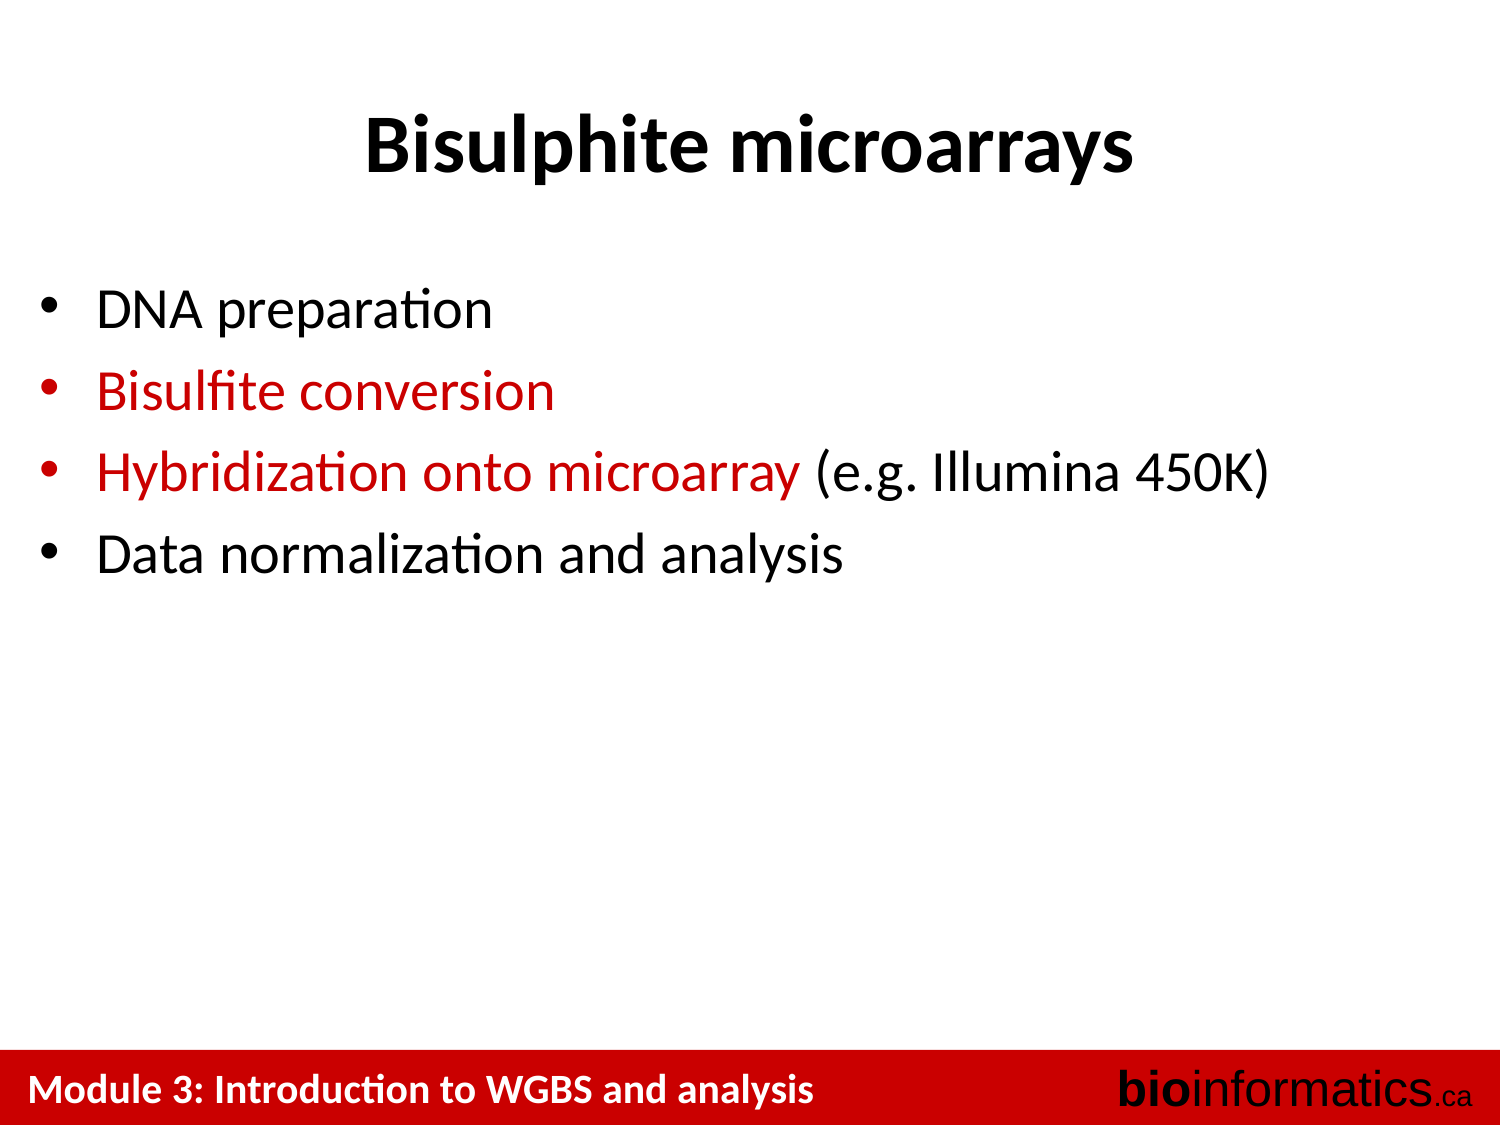

# Bisulphite microarrays
DNA preparation
Bisulfite conversion
Hybridization onto microarray (e.g. Illumina 450K)
Data normalization and analysis